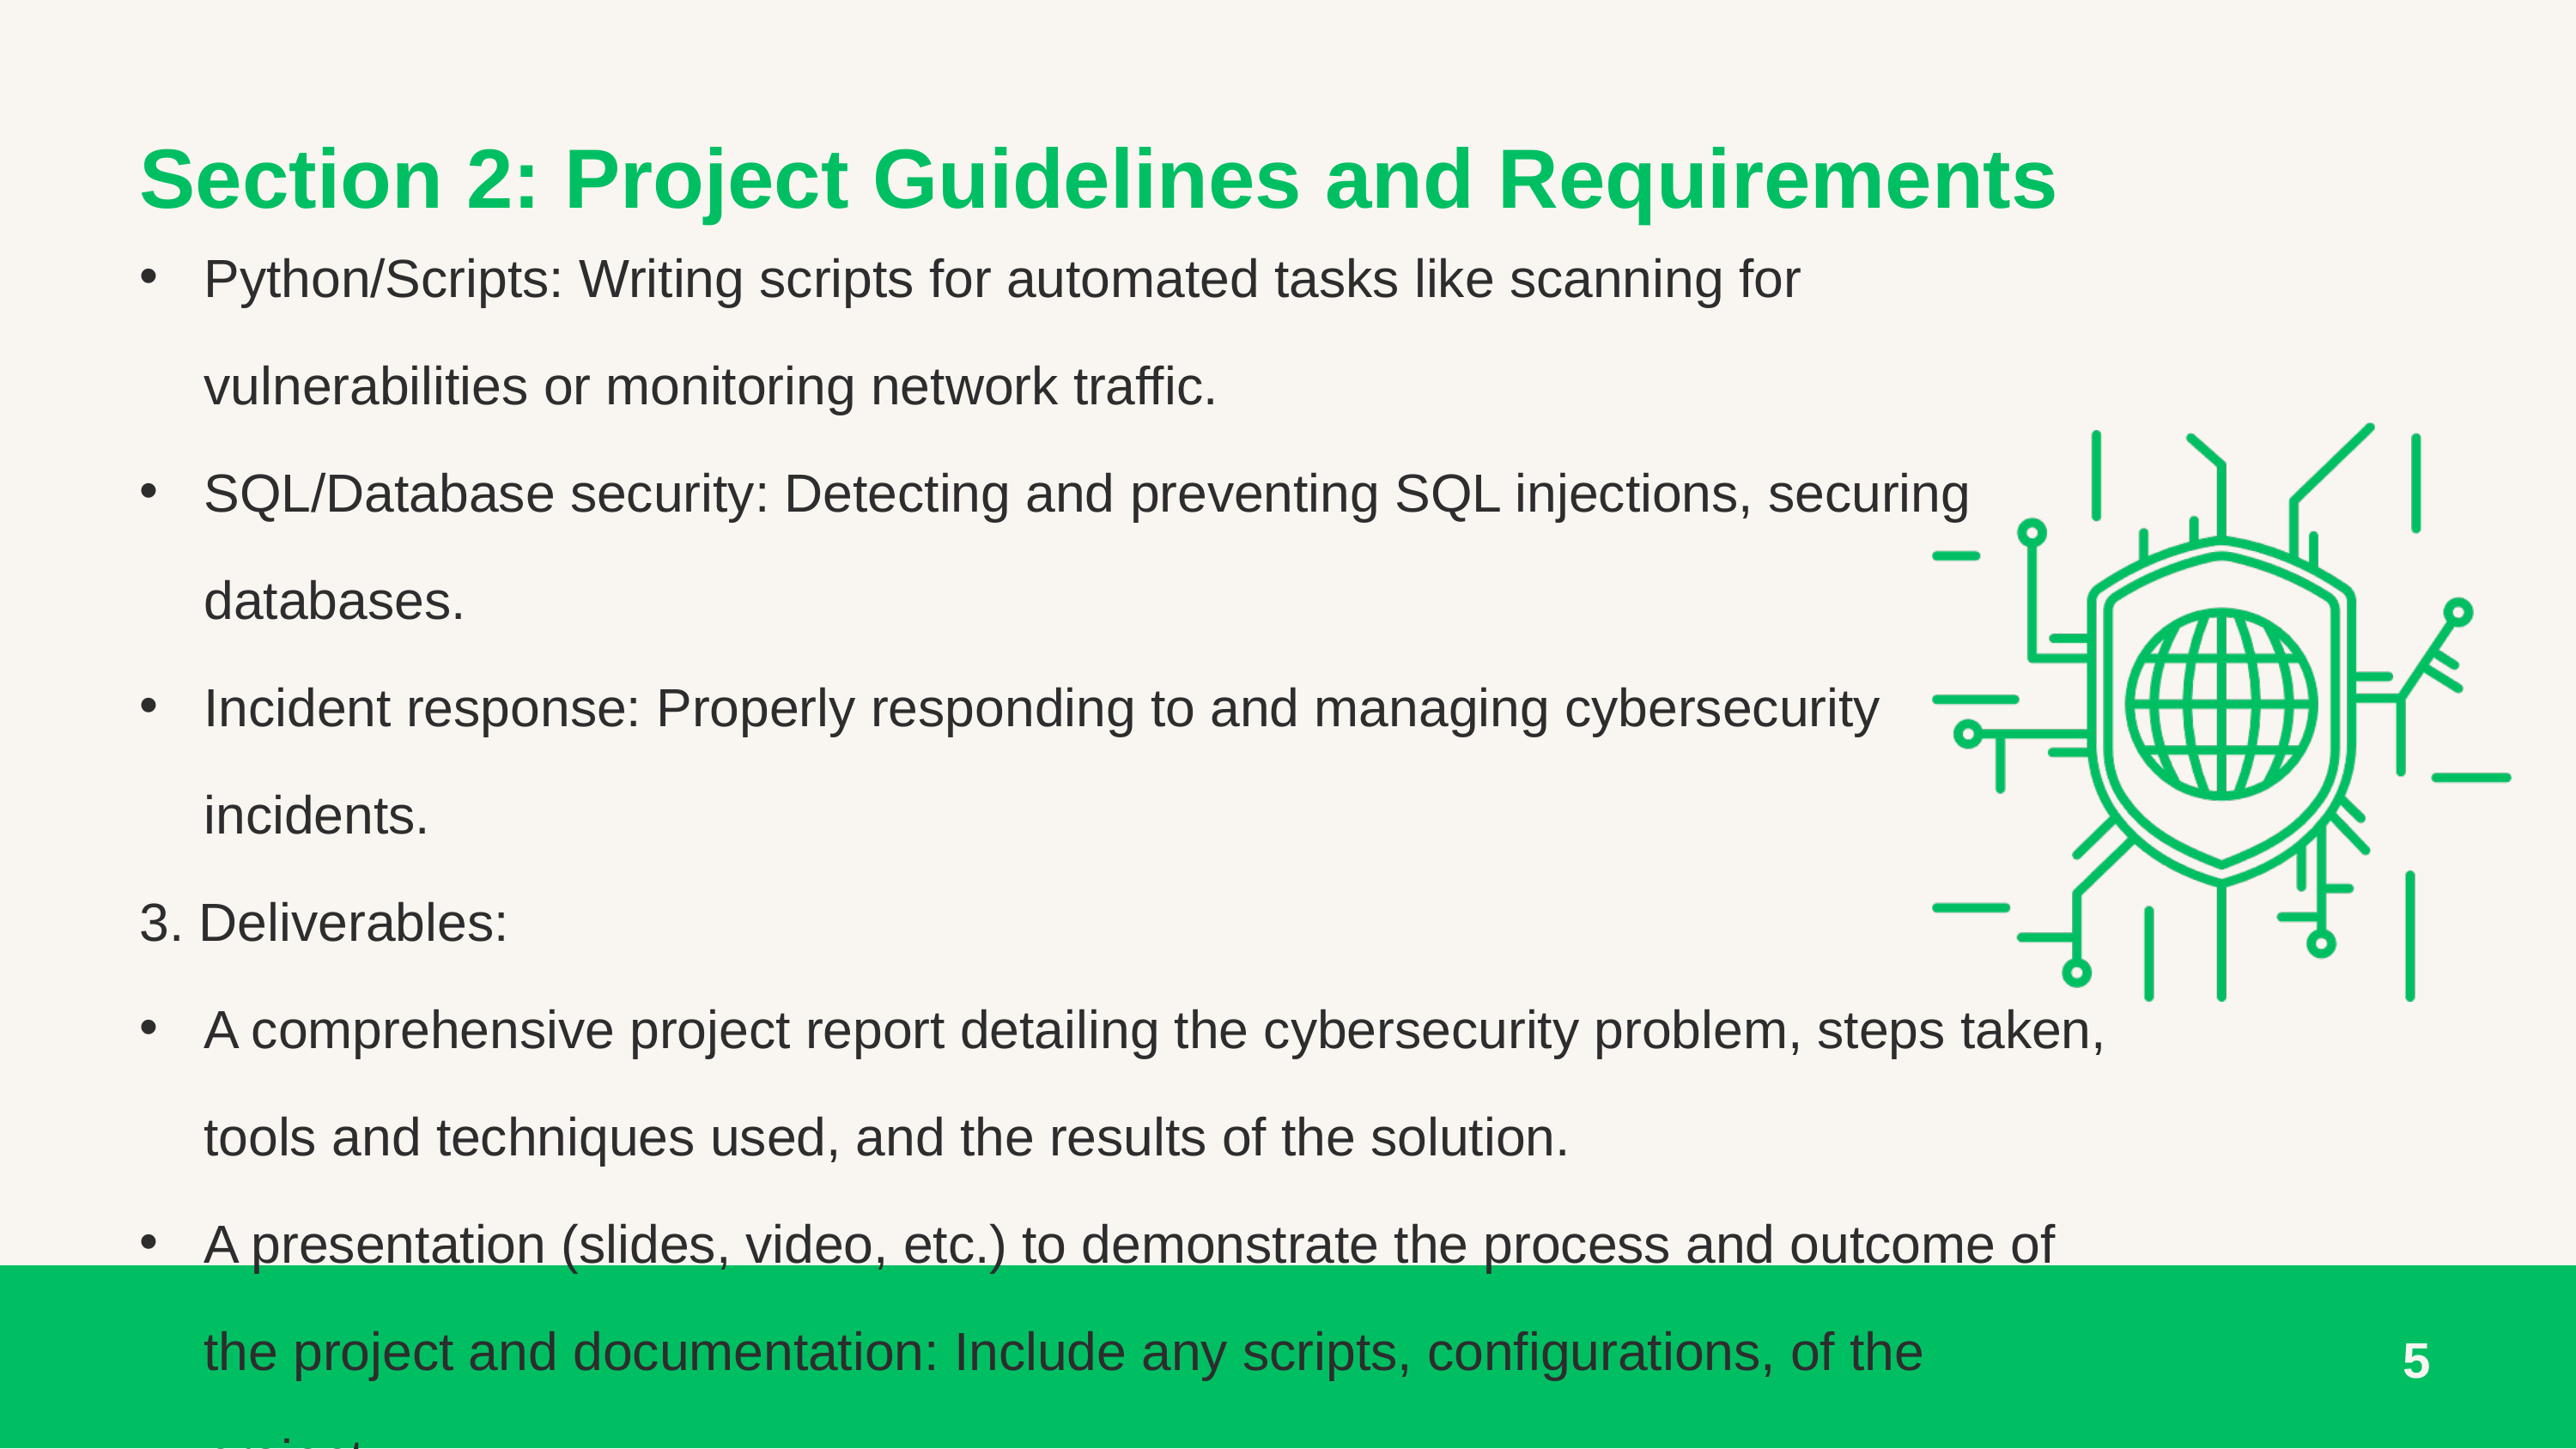

Section 2: Project Guidelines and Requirements
Python/Scripts: Writing scripts for automated tasks like scanning for vulnerabilities or monitoring network traffic.
SQL/Database security: Detecting and preventing SQL injections, securing databases.
Incident response: Properly responding to and managing cybersecurity incidents.
3. Deliverables:
A comprehensive project report detailing the cybersecurity problem, steps taken, tools and techniques used, and the results of the solution.
A presentation (slides, video, etc.) to demonstrate the process and outcome of the project and documentation: Include any scripts, configurations, of the project.

5